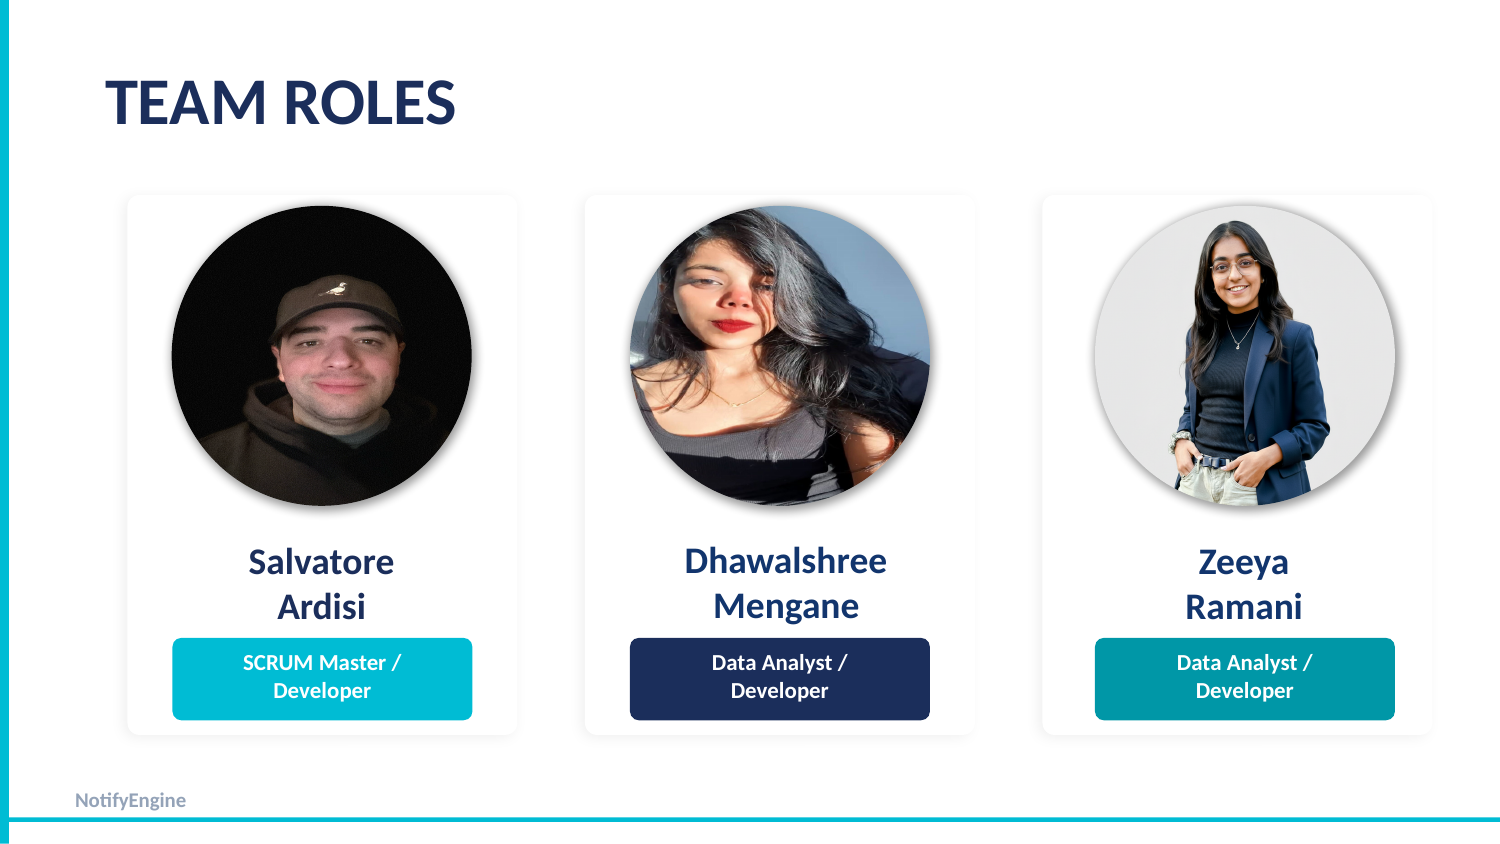

TEAM ROLES

Dhawalshree
Mengane
Salvatore
Ardisi
Zeeya
Ramani
SCRUM Master /
Developer
Data Analyst /
Developer

Data Analyst /
Developer

NotifyEngine